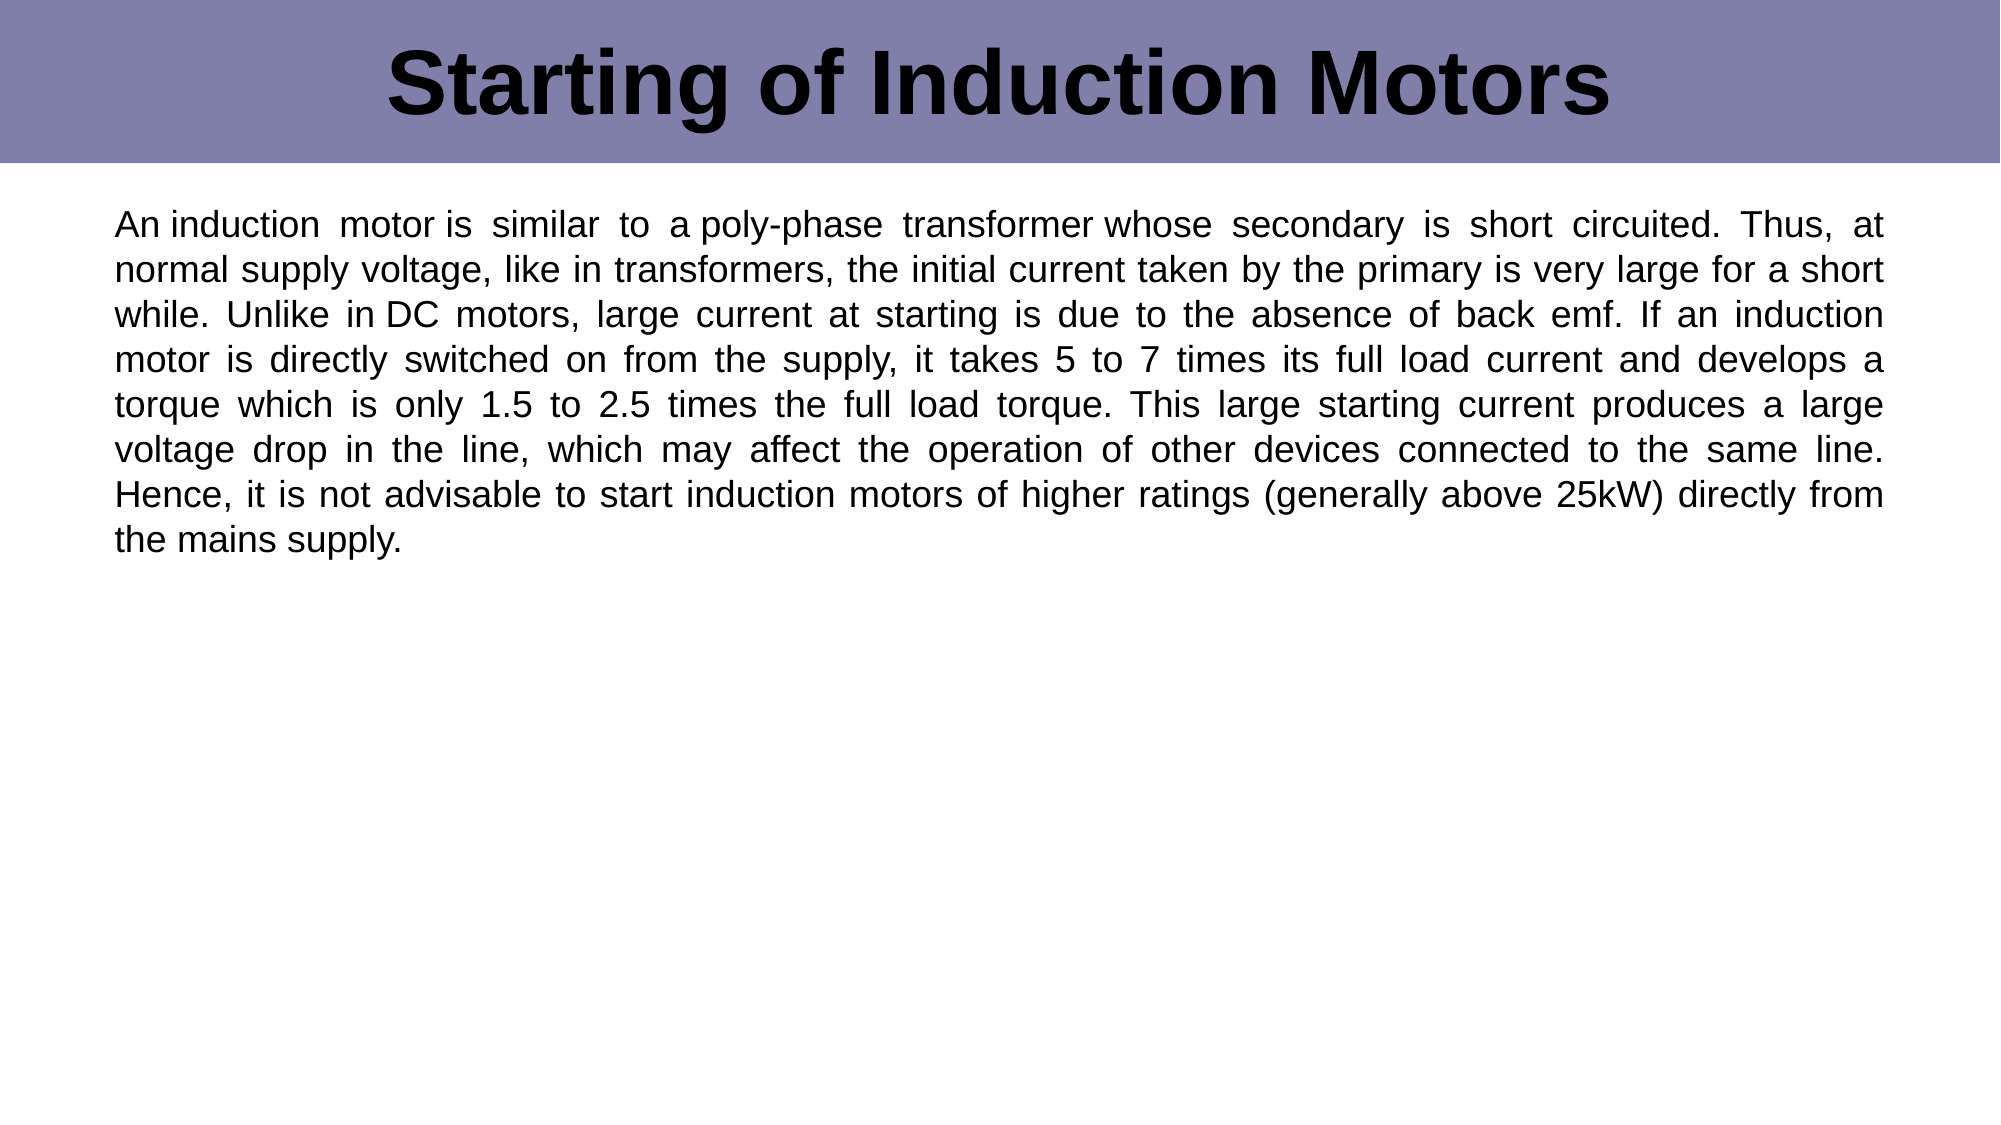

Starting of Induction Motors
An induction motor is similar to a poly-phase transformer whose secondary is short circuited. Thus, at normal supply voltage, like in transformers, the initial current taken by the primary is very large for a short while. Unlike in DC motors, large current at starting is due to the absence of back emf. If an induction motor is directly switched on from the supply, it takes 5 to 7 times its full load current and develops a torque which is only 1.5 to 2.5 times the full load torque. This large starting current produces a large voltage drop in the line, which may affect the operation of other devices connected to the same line. Hence, it is not advisable to start induction motors of higher ratings (generally above 25kW) directly from the mains supply.